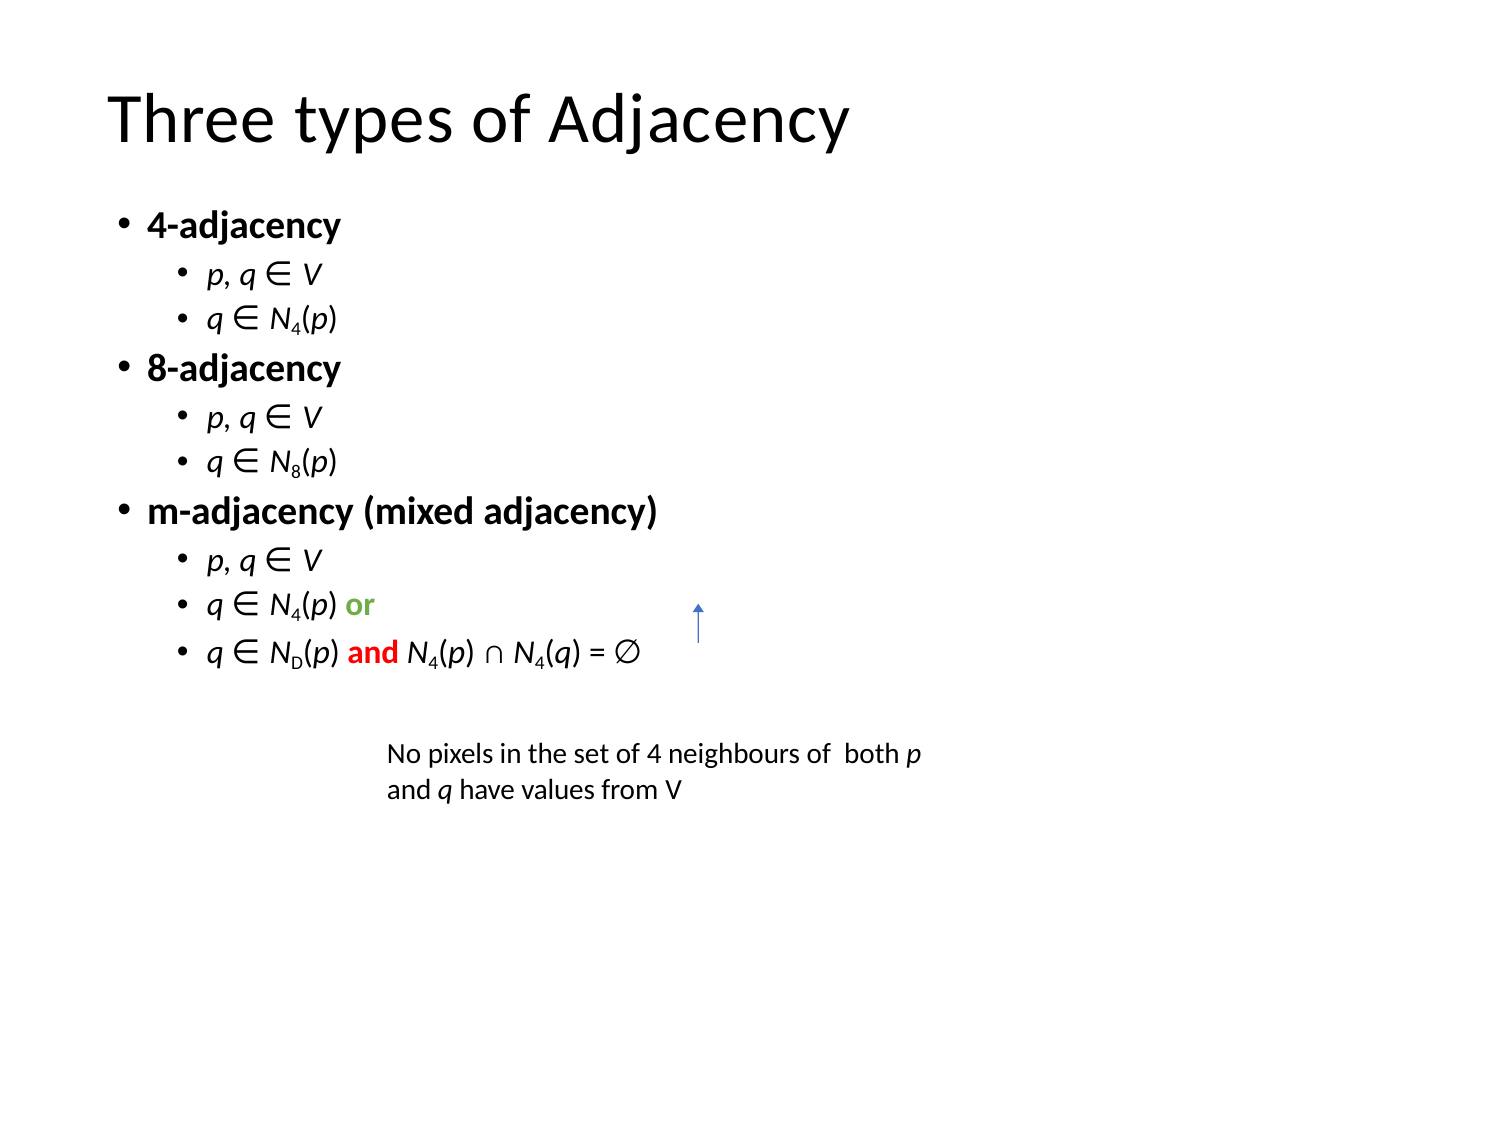

# Three types of Adjacency
4-adjacency
p, q ∈ V
q ∈ N4(p)
8-adjacency
p, q ∈ V
q ∈ N8(p)
m-adjacency (mixed adjacency)
p, q ∈ V
q ∈ N4(p) or
q ∈ ND(p) and N4(p) ∩ N4(q) = ∅

No pixels in the set of 4 neighbours of  both p and q have values from V